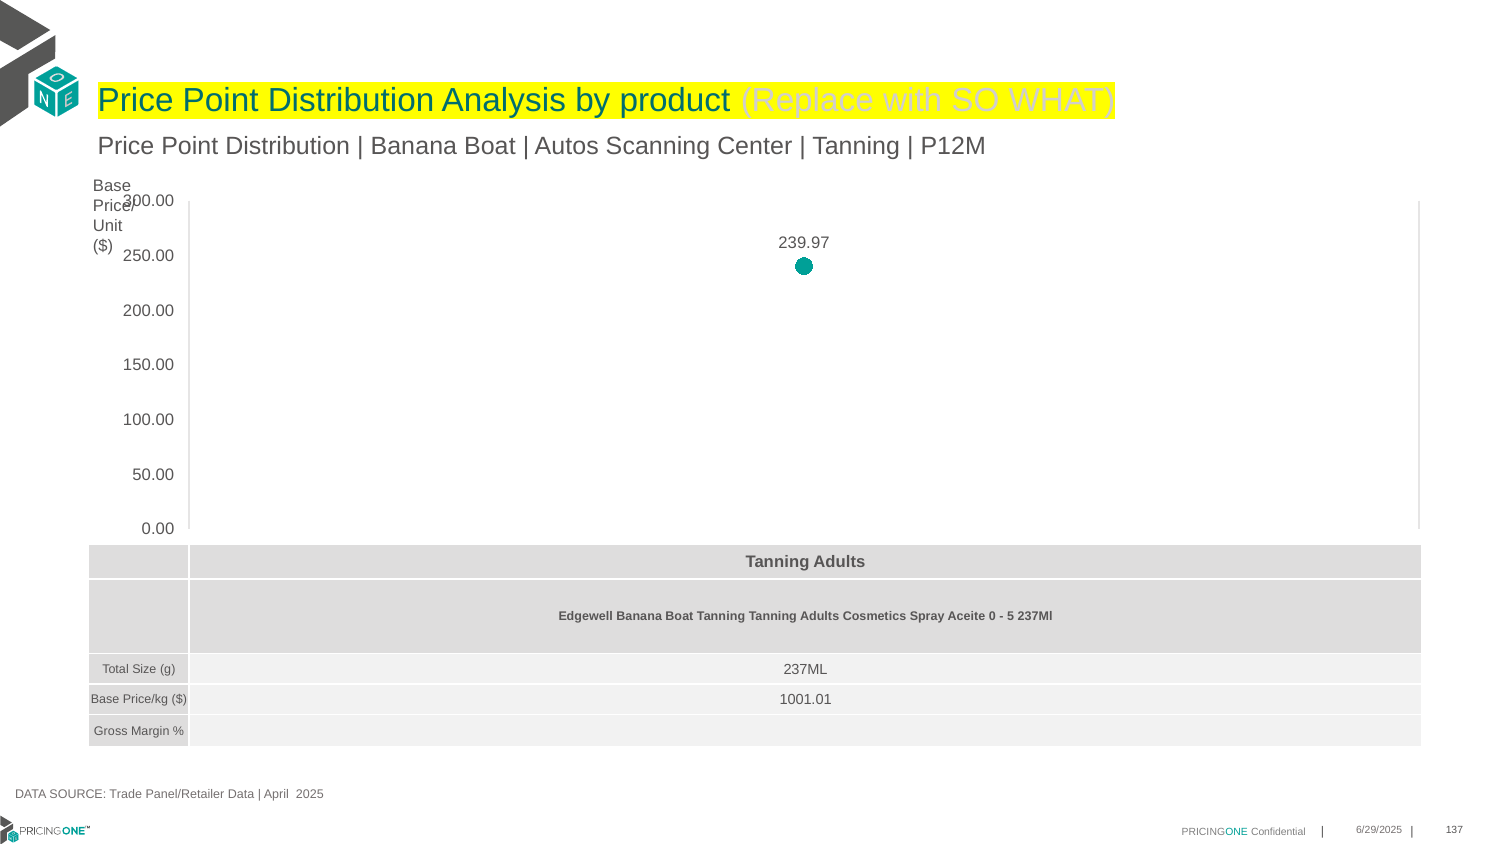

# Price Point Distribution Analysis by product (Replace with SO WHAT)
Price Point Distribution | Banana Boat | Autos Scanning Center | Tanning | P12M
Base Price/Unit ($)

### Chart

| Category | Base Price/Unit |
|---|---|
| Edgewell Banana Boat Tanning Tanning Adults Cosmetics Spray Aceite 0 - 5 237Ml | 239.97 |
|  | Tanning Adults |
| --- | --- |
|  | Edgewell Banana Boat Tanning Tanning Adults Cosmetics Spray Aceite 0 - 5 237Ml |
| Total Size (g) | 237ML |
| Base Price/kg ($) | 1001.01 |
| Gross Margin % |  |
DATA SOURCE: Trade Panel/Retailer Data | April  2025
6/29/2025
137